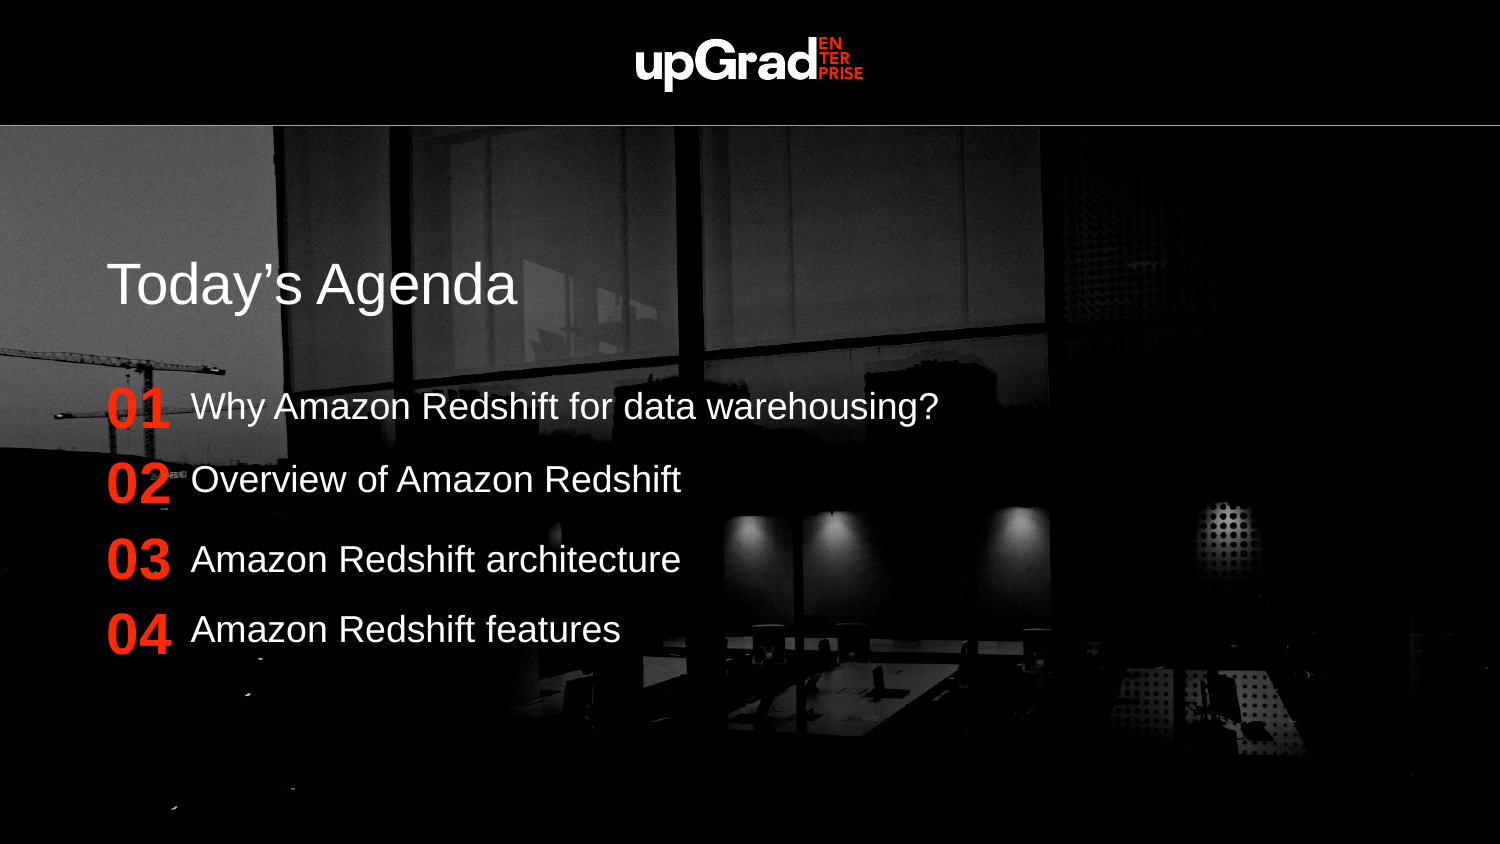

Today’s Agenda
01
Why Amazon Redshift for data warehousing?
02
Overview of Amazon Redshift
03
Amazon Redshift architecture
04
Amazon Redshift features
31-07-2019
Data Science Certification Program
5